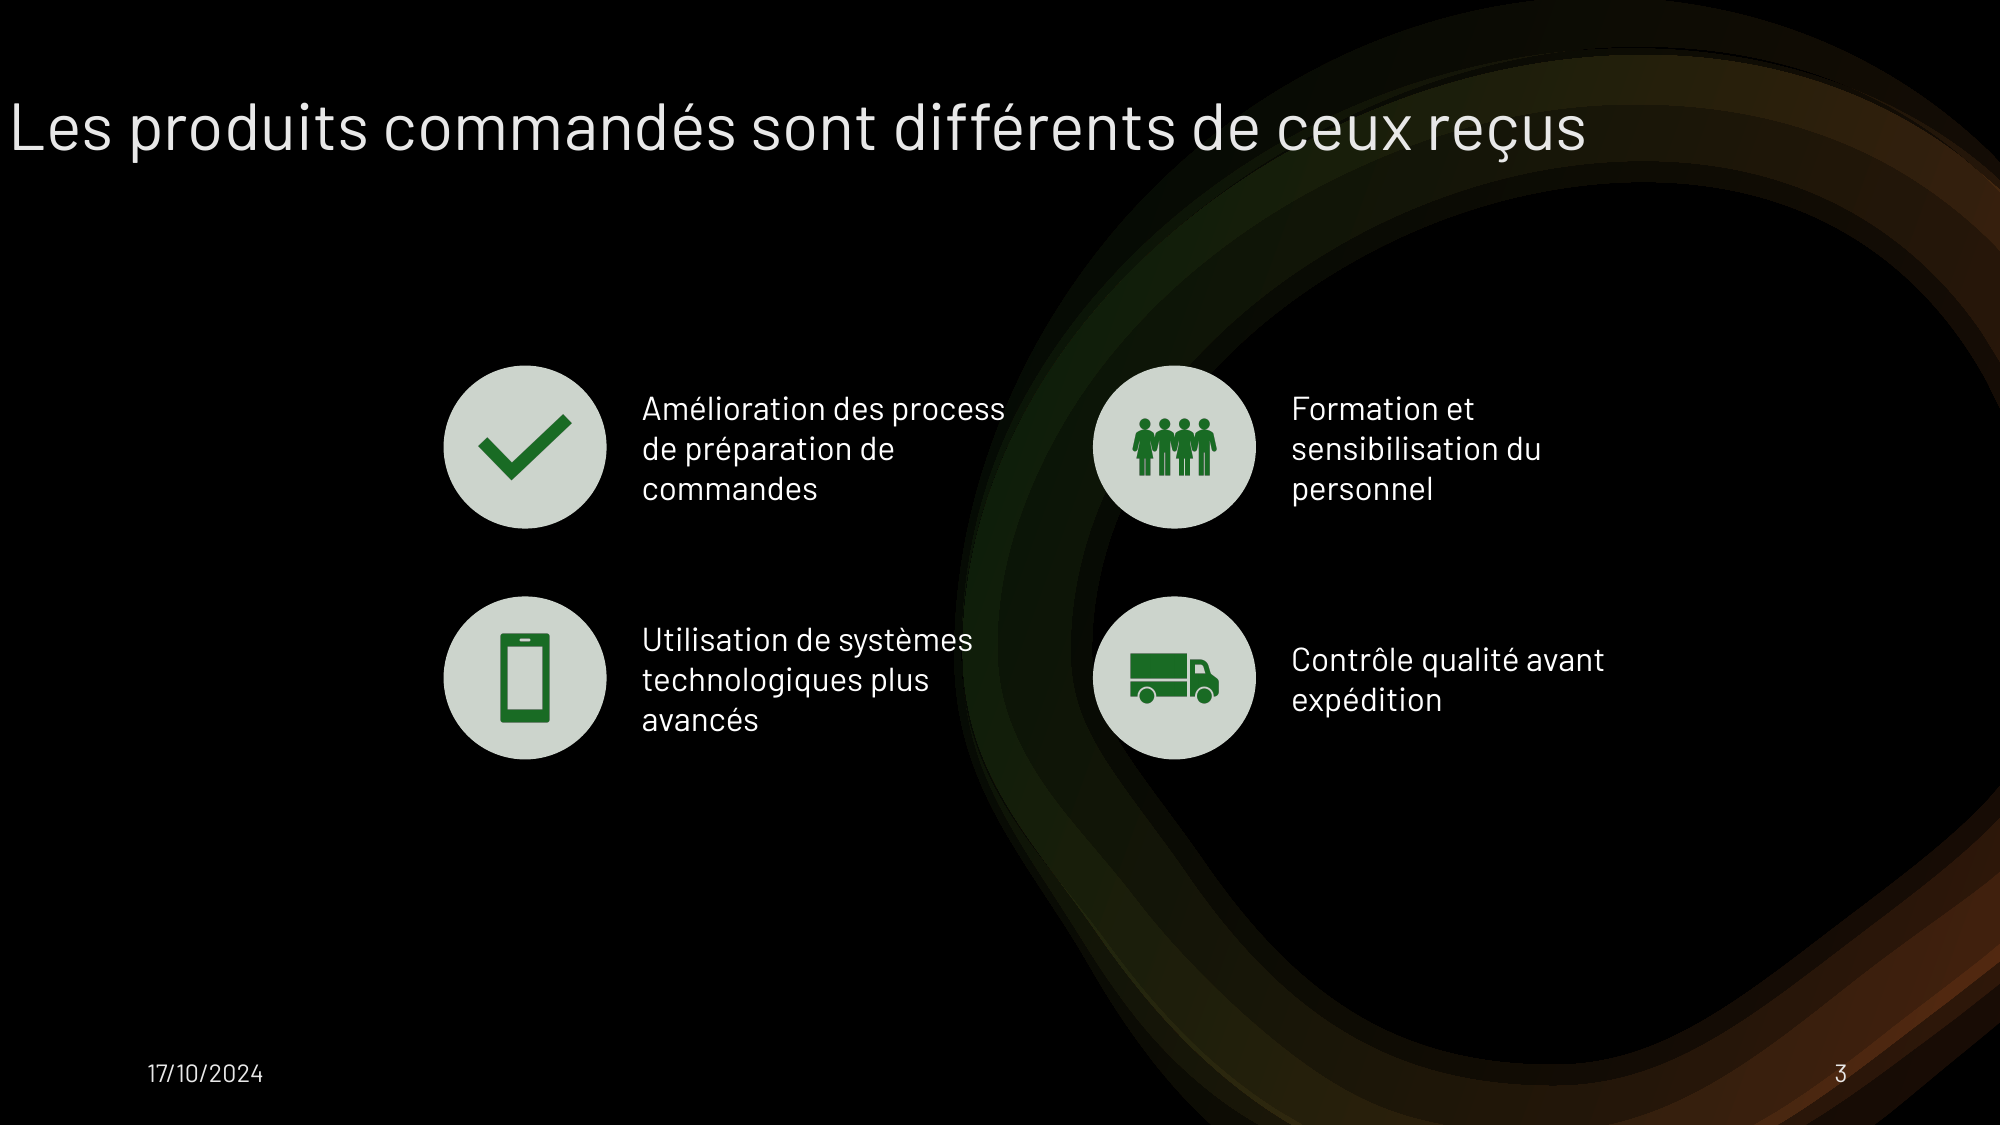

# Les produits commandés sont différents de ceux reçus
Amélioration des process de préparation de commandes
Formation et sensibilisation du personnel
Utilisation de systèmes technologiques plus avancés
Contrôle qualité avant expédition
17/10/2024
3